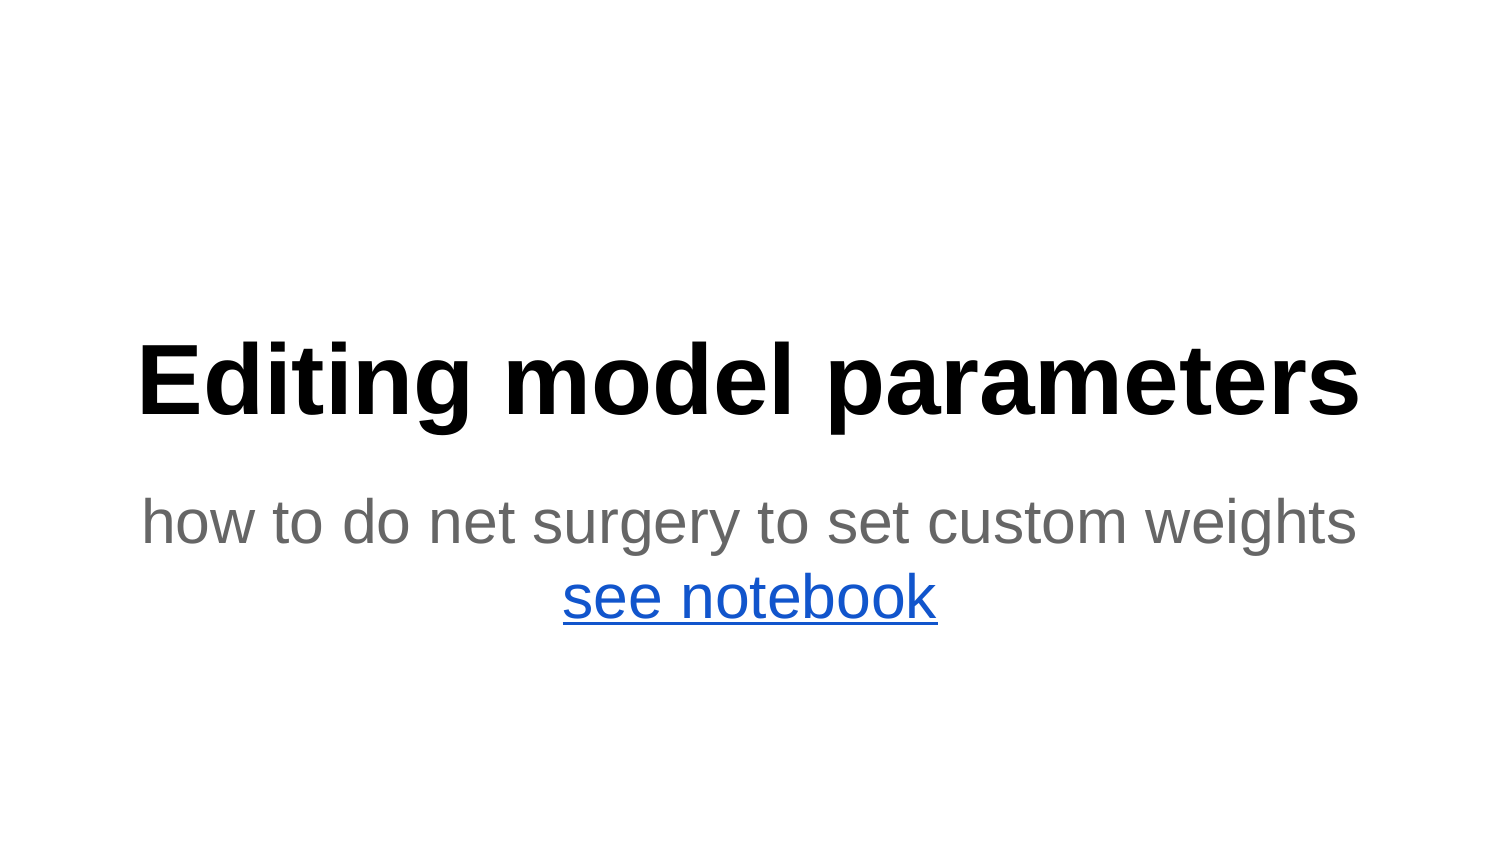

# Editing model parameters
how to do net surgery to set custom weights
see notebook